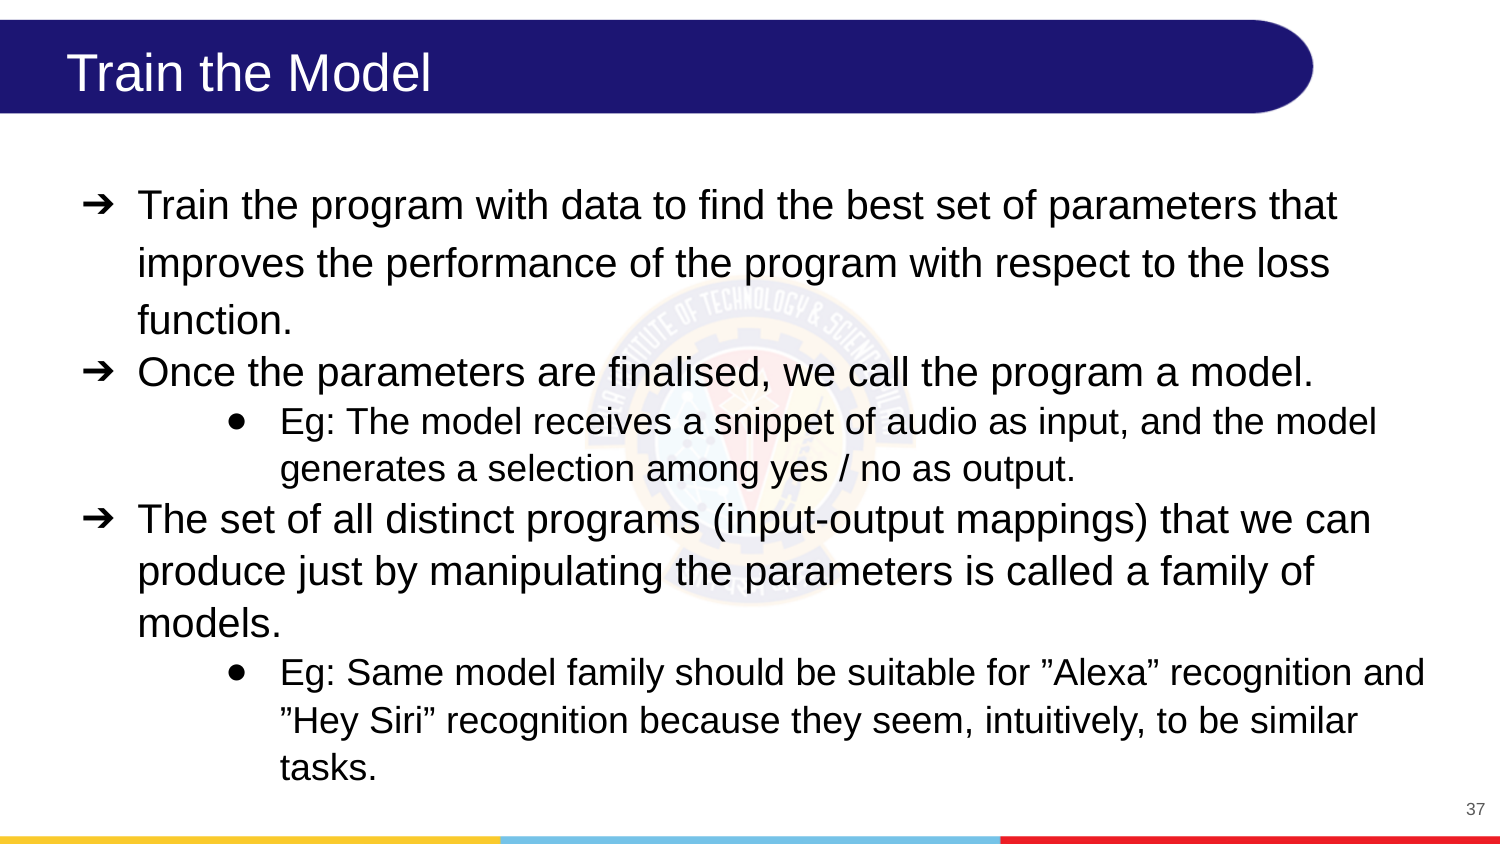

# Train the Model
Train the program with data to find the best set of parameters that improves the performance of the program with respect to the loss function.
Once the parameters are finalised, we call the program a model.
Eg: The model receives a snippet of audio as input, and the model generates a selection among yes / no as output.
The set of all distinct programs (input-output mappings) that we can produce just by manipulating the parameters is called a family of models.
Eg: Same model family should be suitable for ”Alexa” recognition and ”Hey Siri” recognition because they seem, intuitively, to be similar tasks.
37